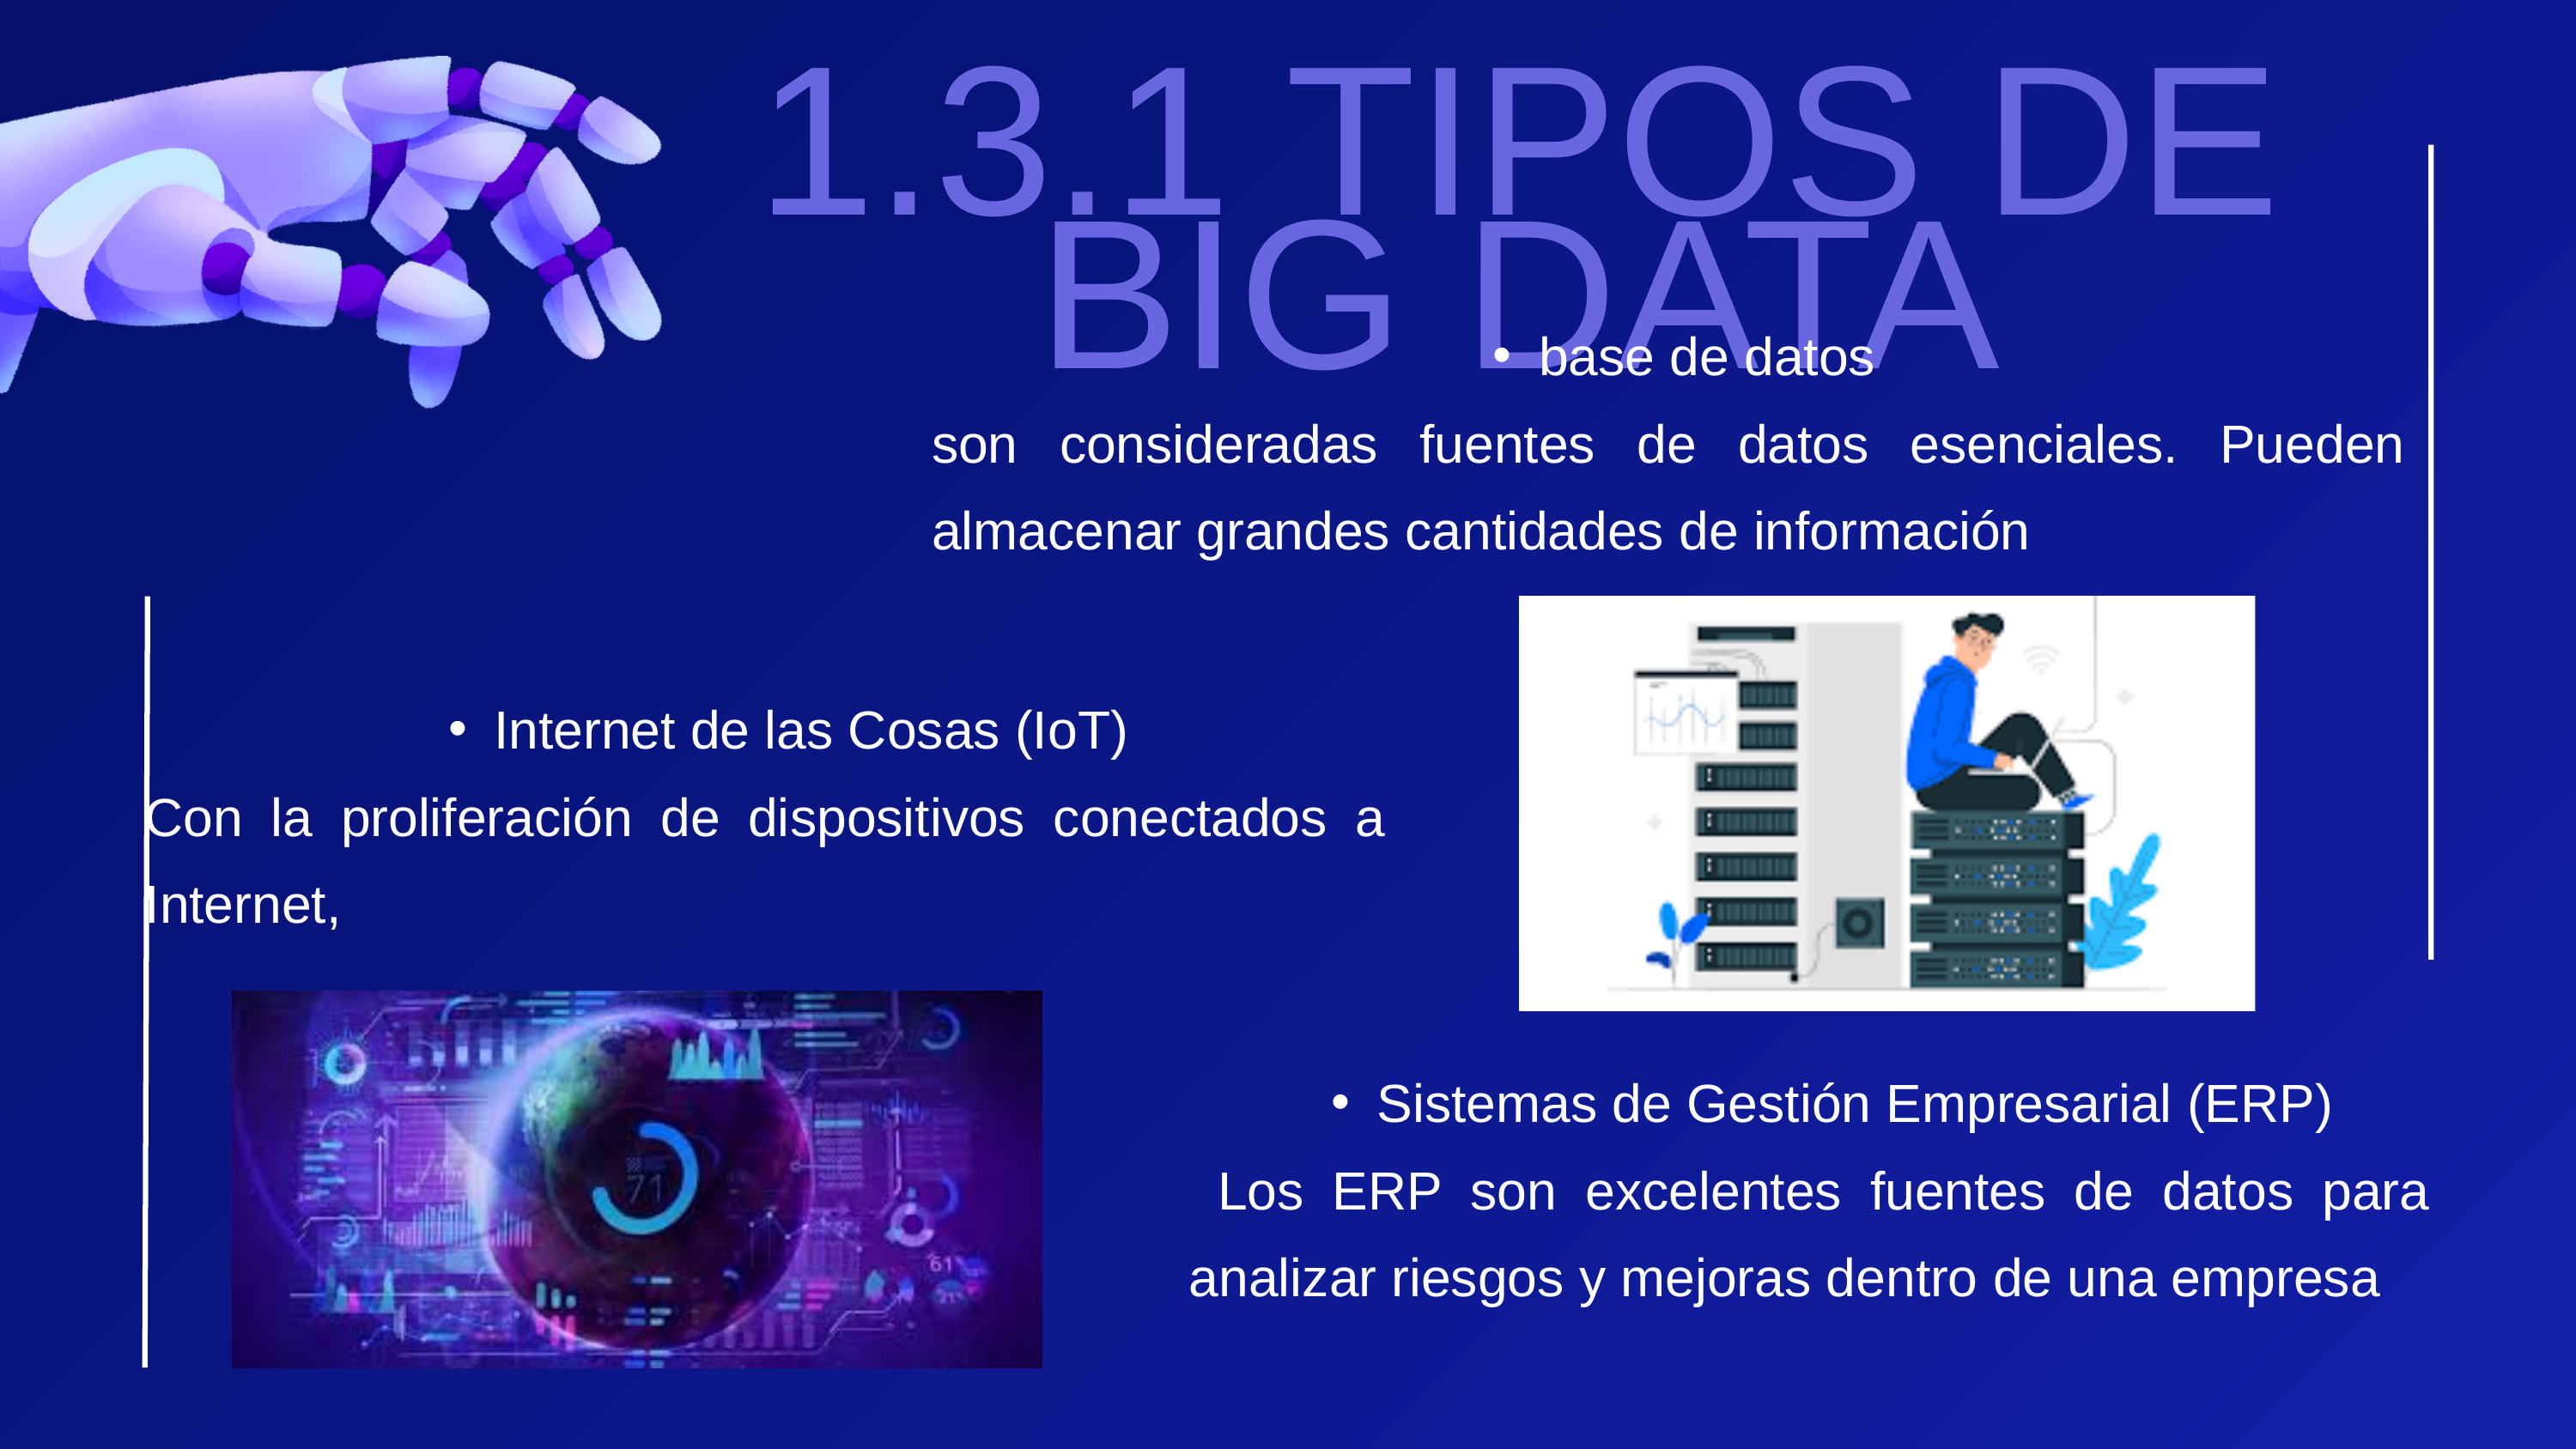

1.3.1 TIPOS DE BIG DATA

base de datos
son consideradas fuentes de datos esenciales. Pueden almacenar grandes cantidades de información

Internet de las Cosas (IoT)
Con la proliferación de dispositivos conectados a Internet,

Sistemas de Gestión Empresarial (ERP)
 Los ERP son excelentes fuentes de datos para analizar riesgos y mejoras dentro de una empresa